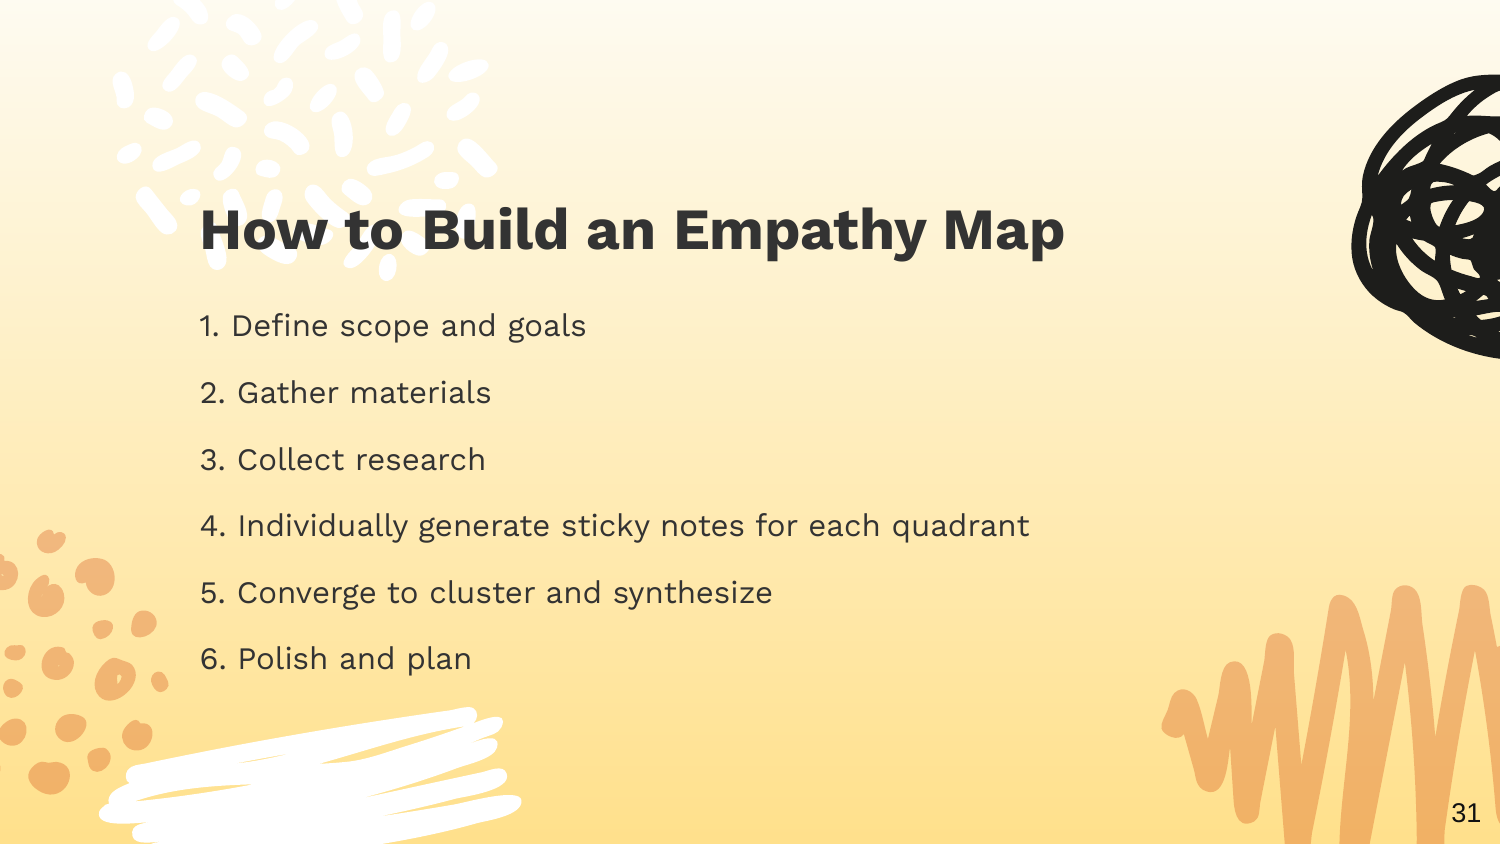

# How to Build an Empathy Map
1. Define scope and goals
2. Gather materials
3. Collect research
4. Individually generate sticky notes for each quadrant
5. Converge to cluster and synthesize
6. Polish and plan
31